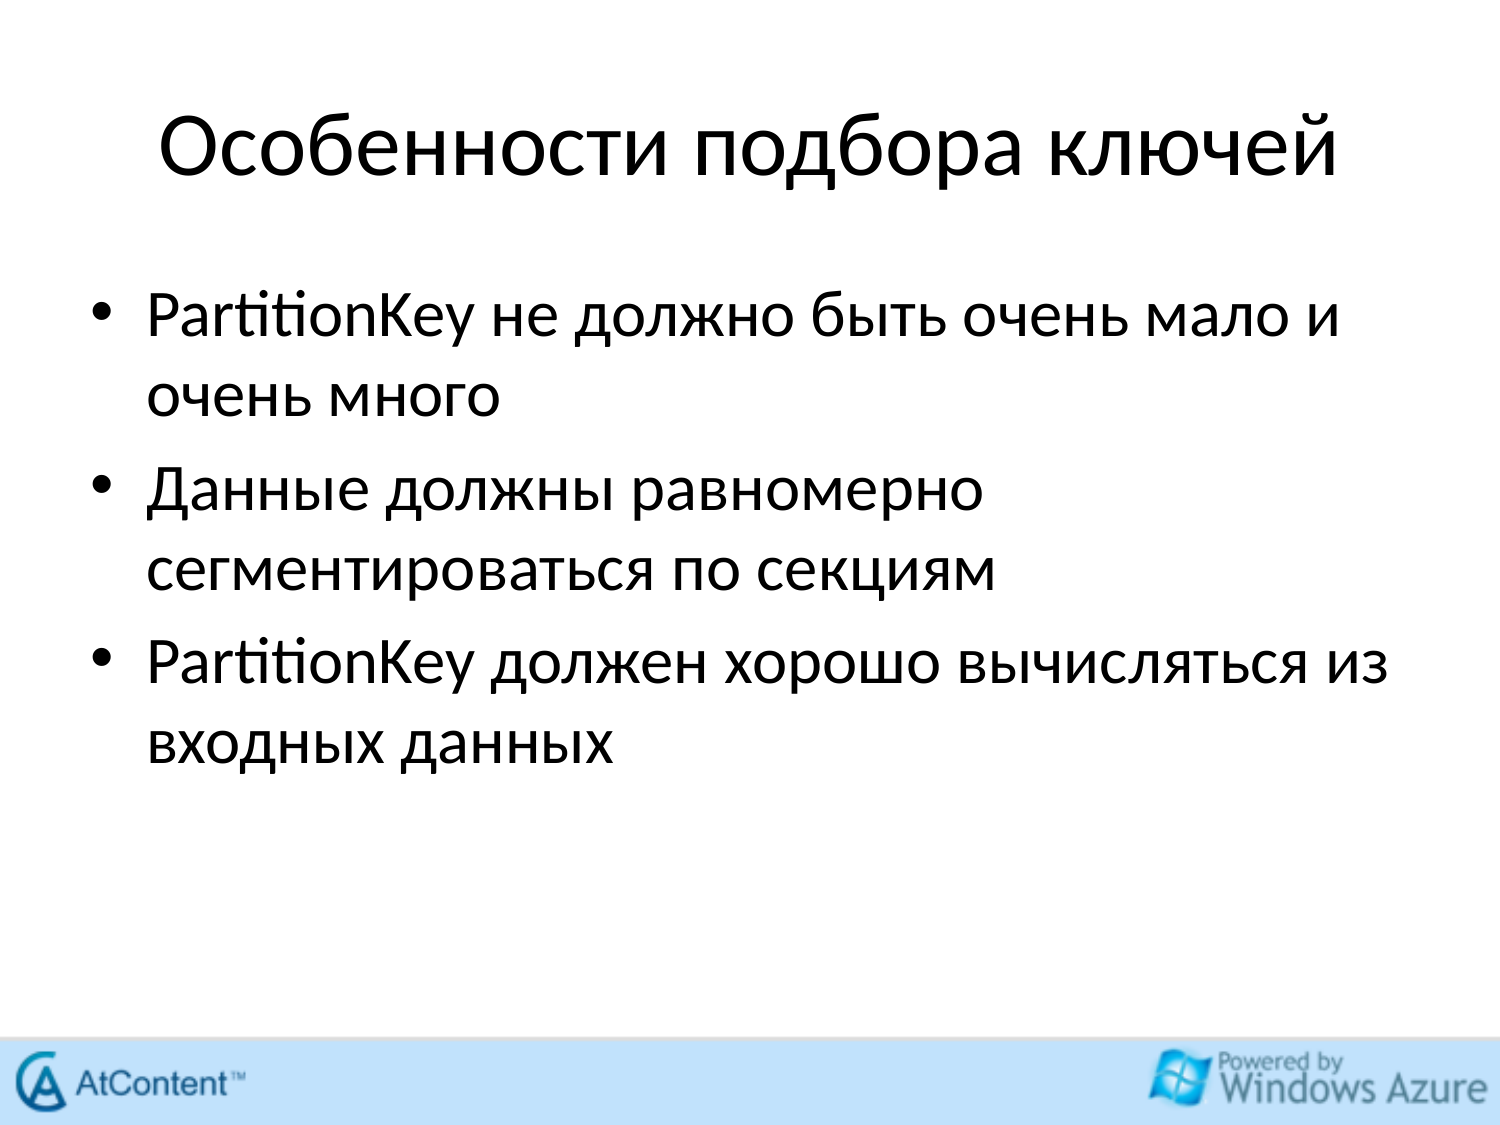

# Особенности подбора ключей
PartitionKey не должно быть очень мало и очень много
Данные должны равномерно сегментироваться по секциям
PartitionKey должен хорошо вычисляться из входных данных